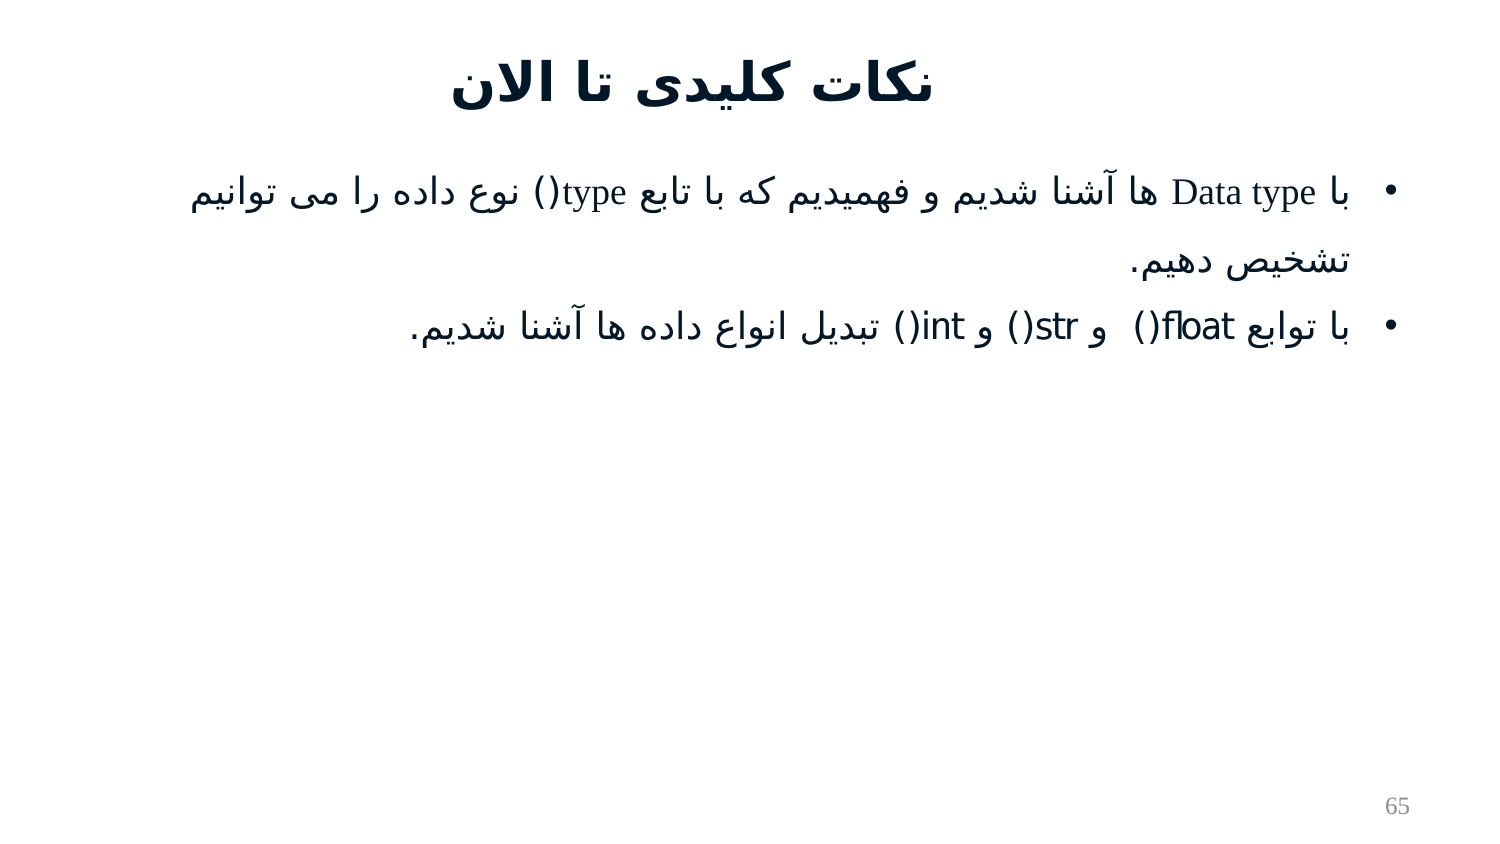

# نکات کلیدی تا الان
با Data type ها آشنا شدیم و فهمیدیم که با تابع type() نوع داده را می توانیم تشخیص دهیم.
با توابع float()  و str() و int() تبدیل انواع داده ها آشنا شدیم.
65